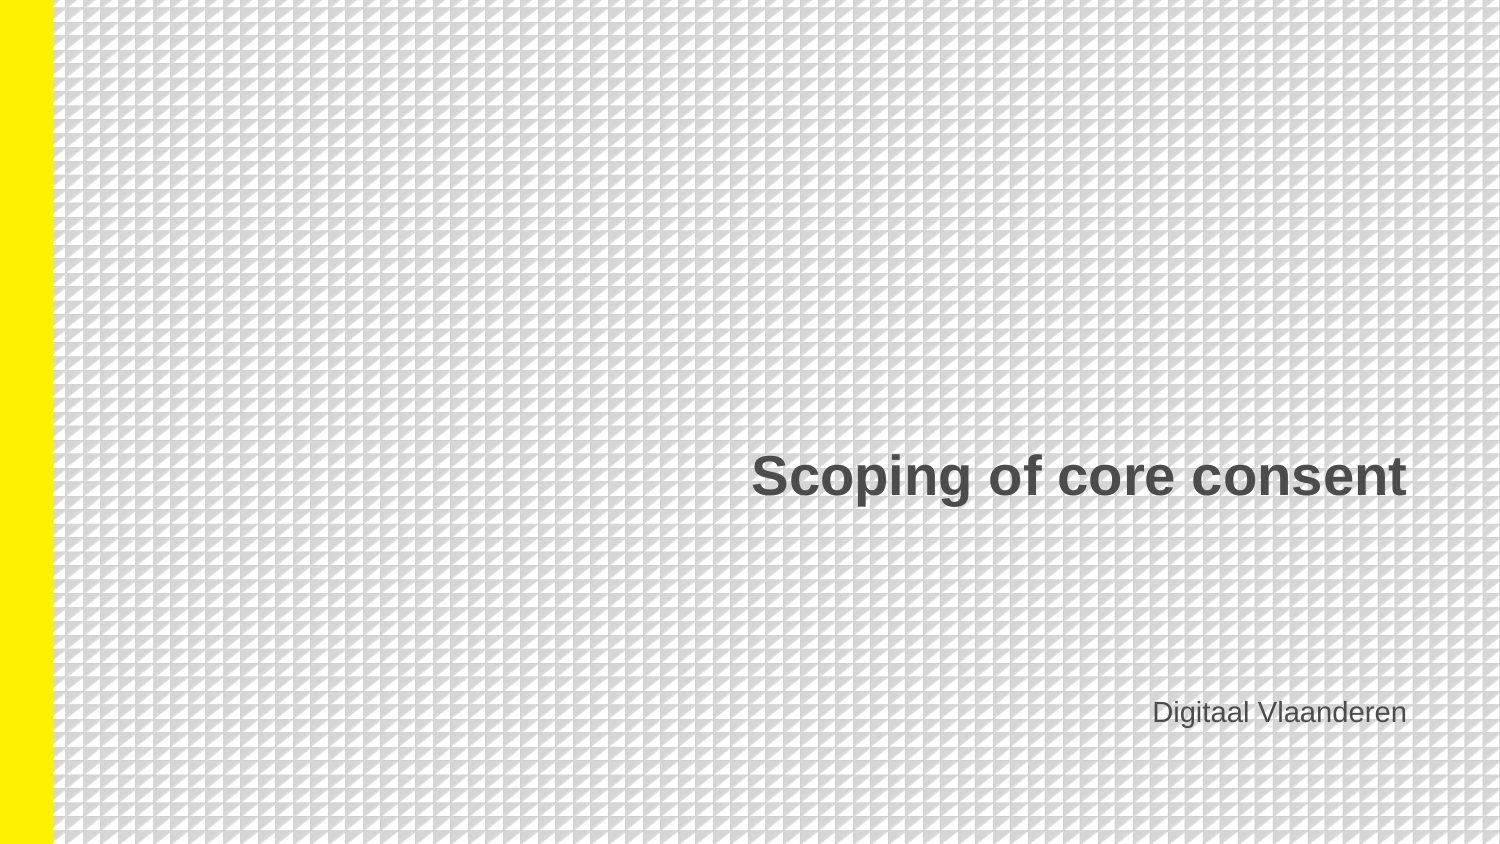

# Scoping of core consent

Digitaal Vlaanderen